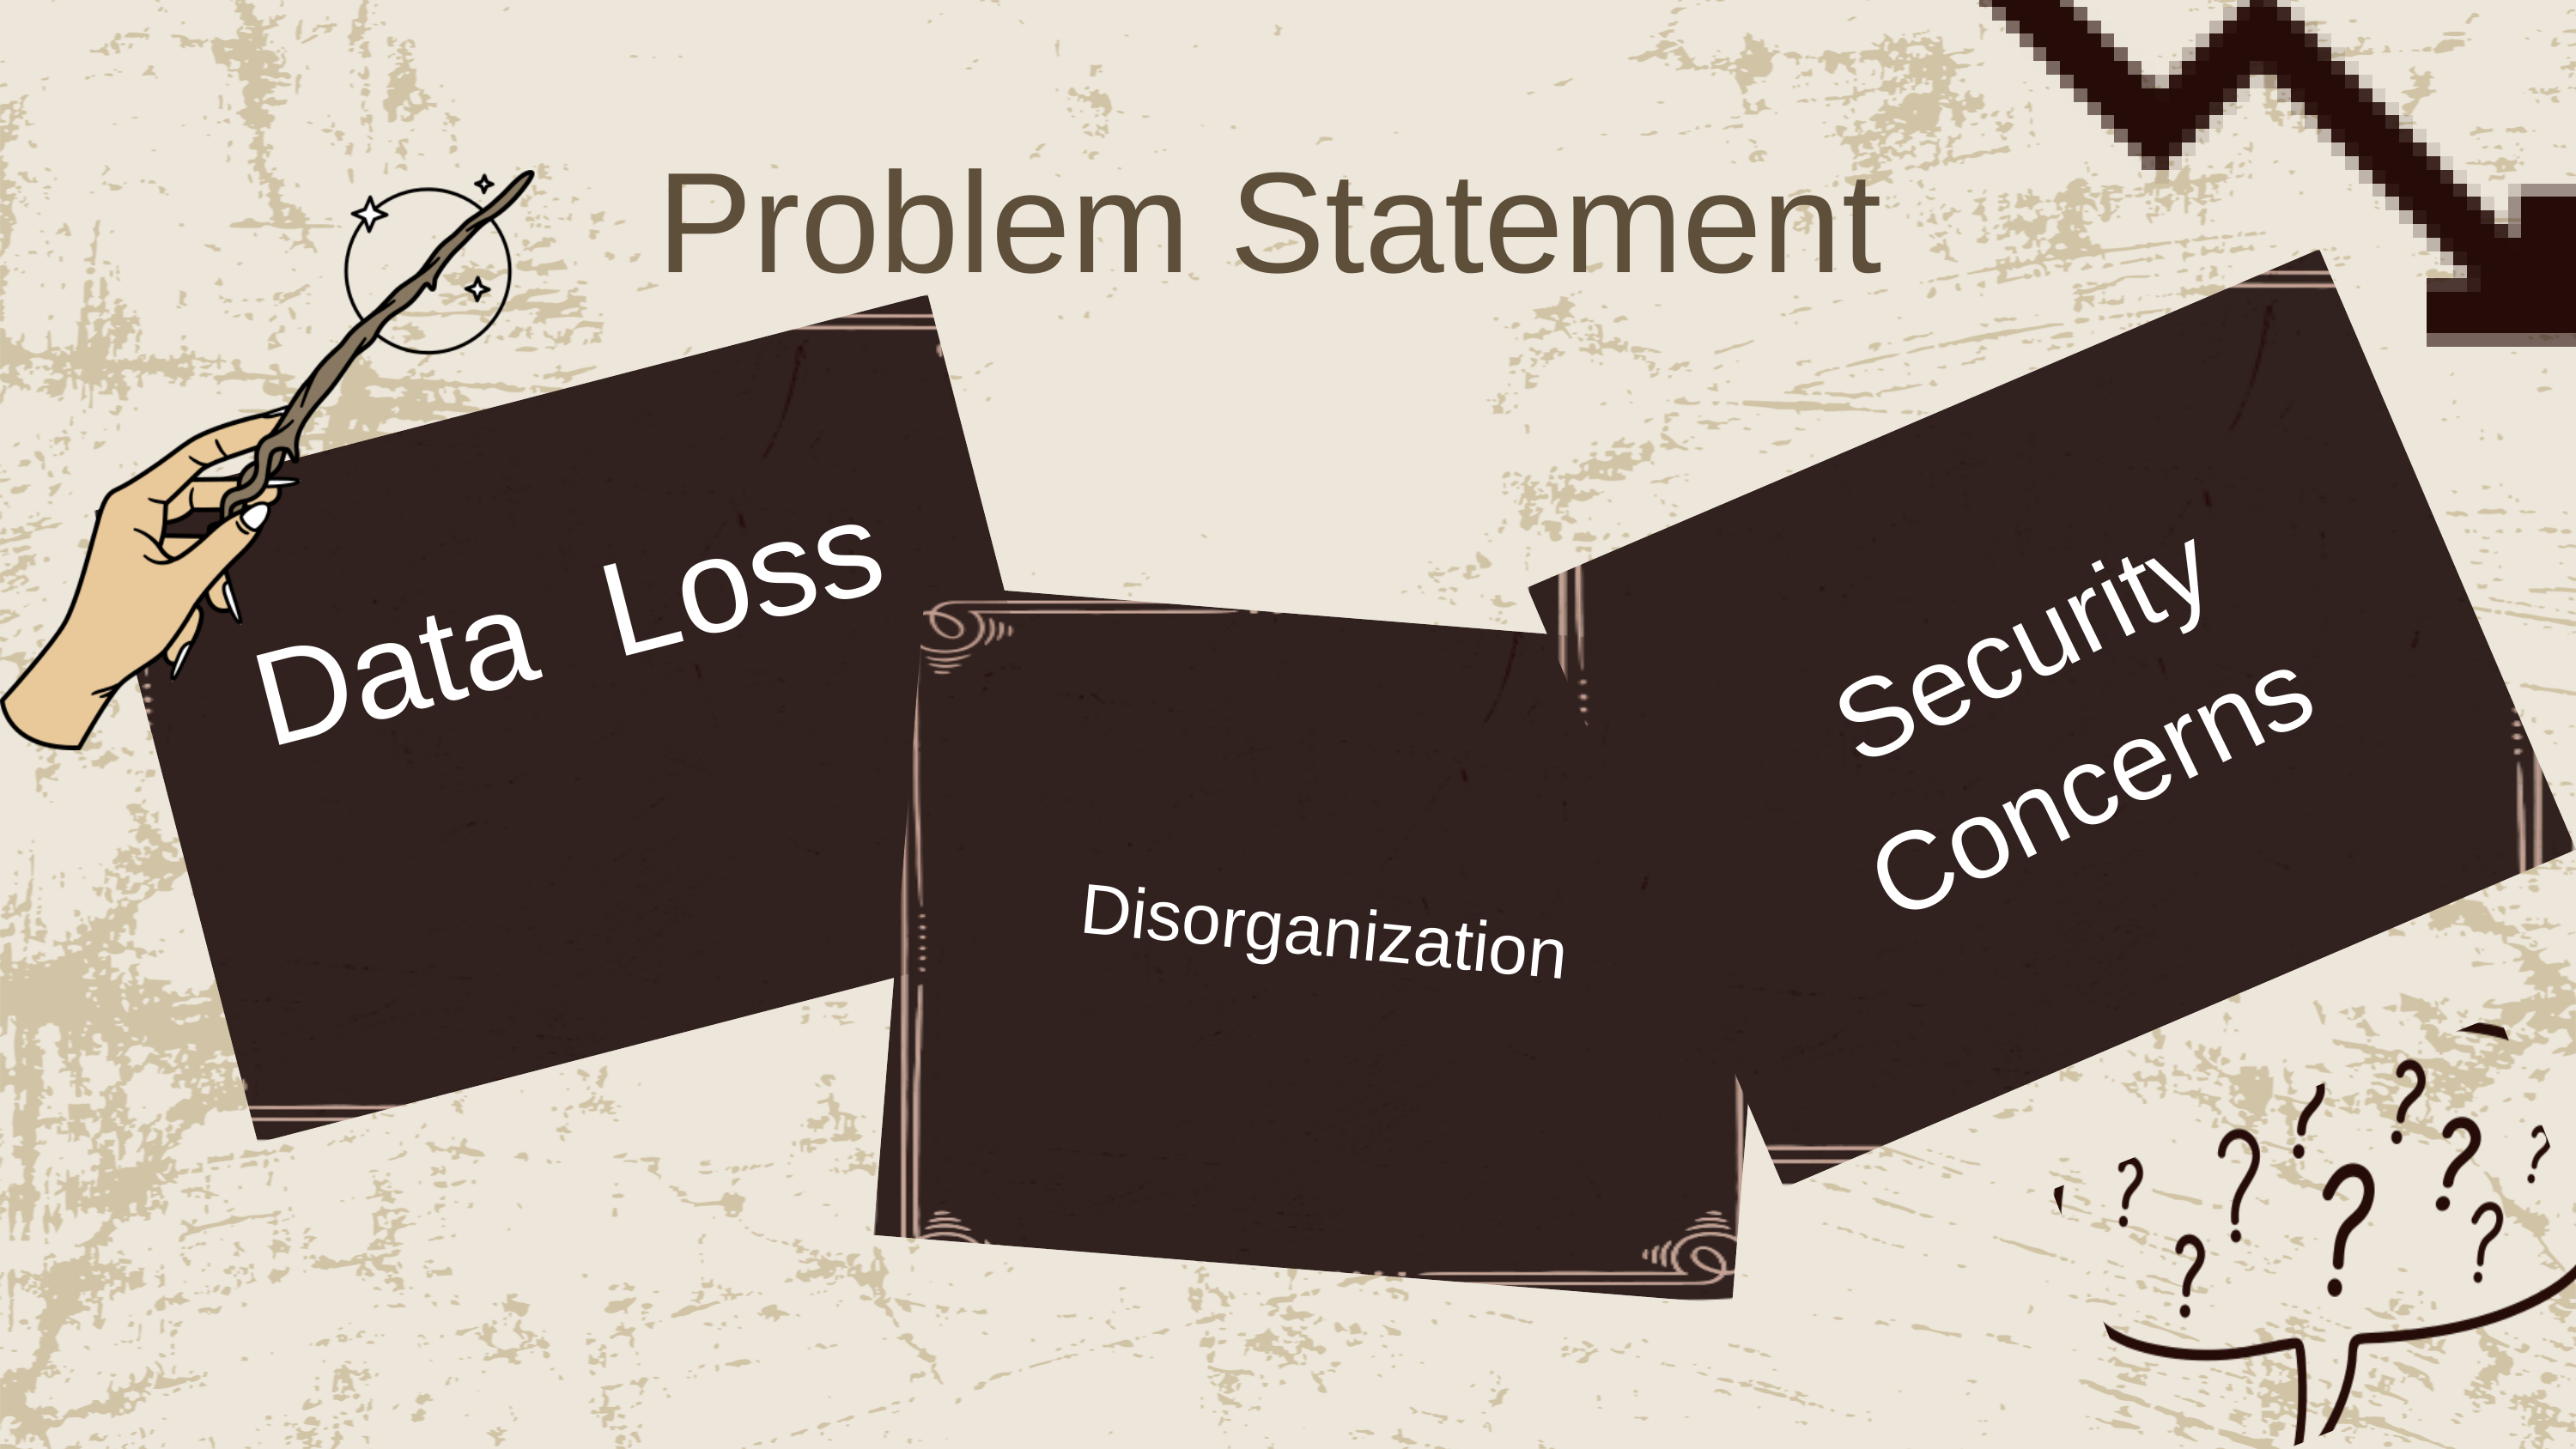

Problem Statement

Data  Loss

Security Concerns
Disorganization